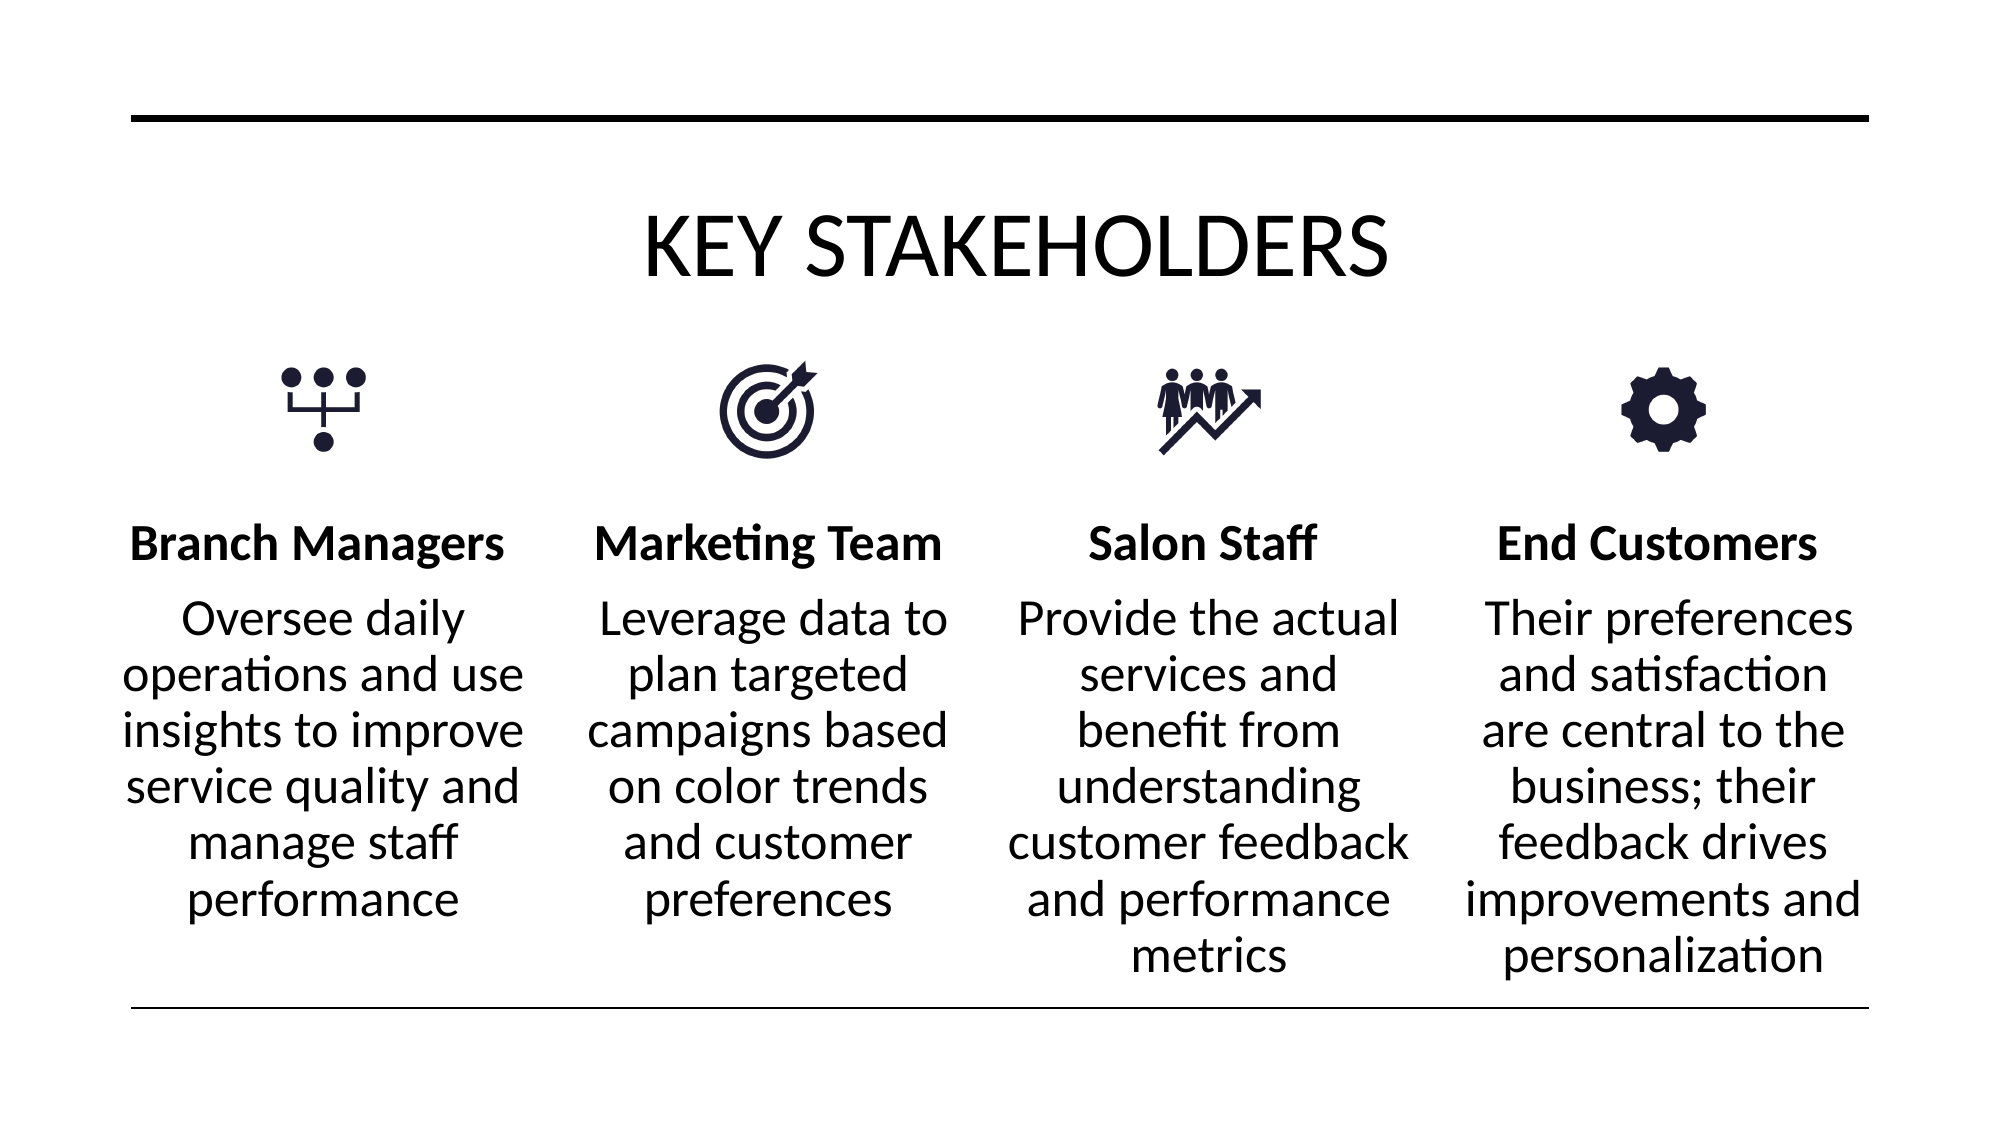

KEY STAKEHOLDERS

Branch Managers
Oversee daily operations and use insights to improve service quality and manage staff performance

Marketing Team
 Leverage data to plan targeted campaigns based on color trends and customer preferences

Salon Staff
Provide the actual services and benefit from understanding customer feedback and performance metrics

End Customers
 Their preferences and satisfaction are central to the business; their feedback drives improvements and personalization